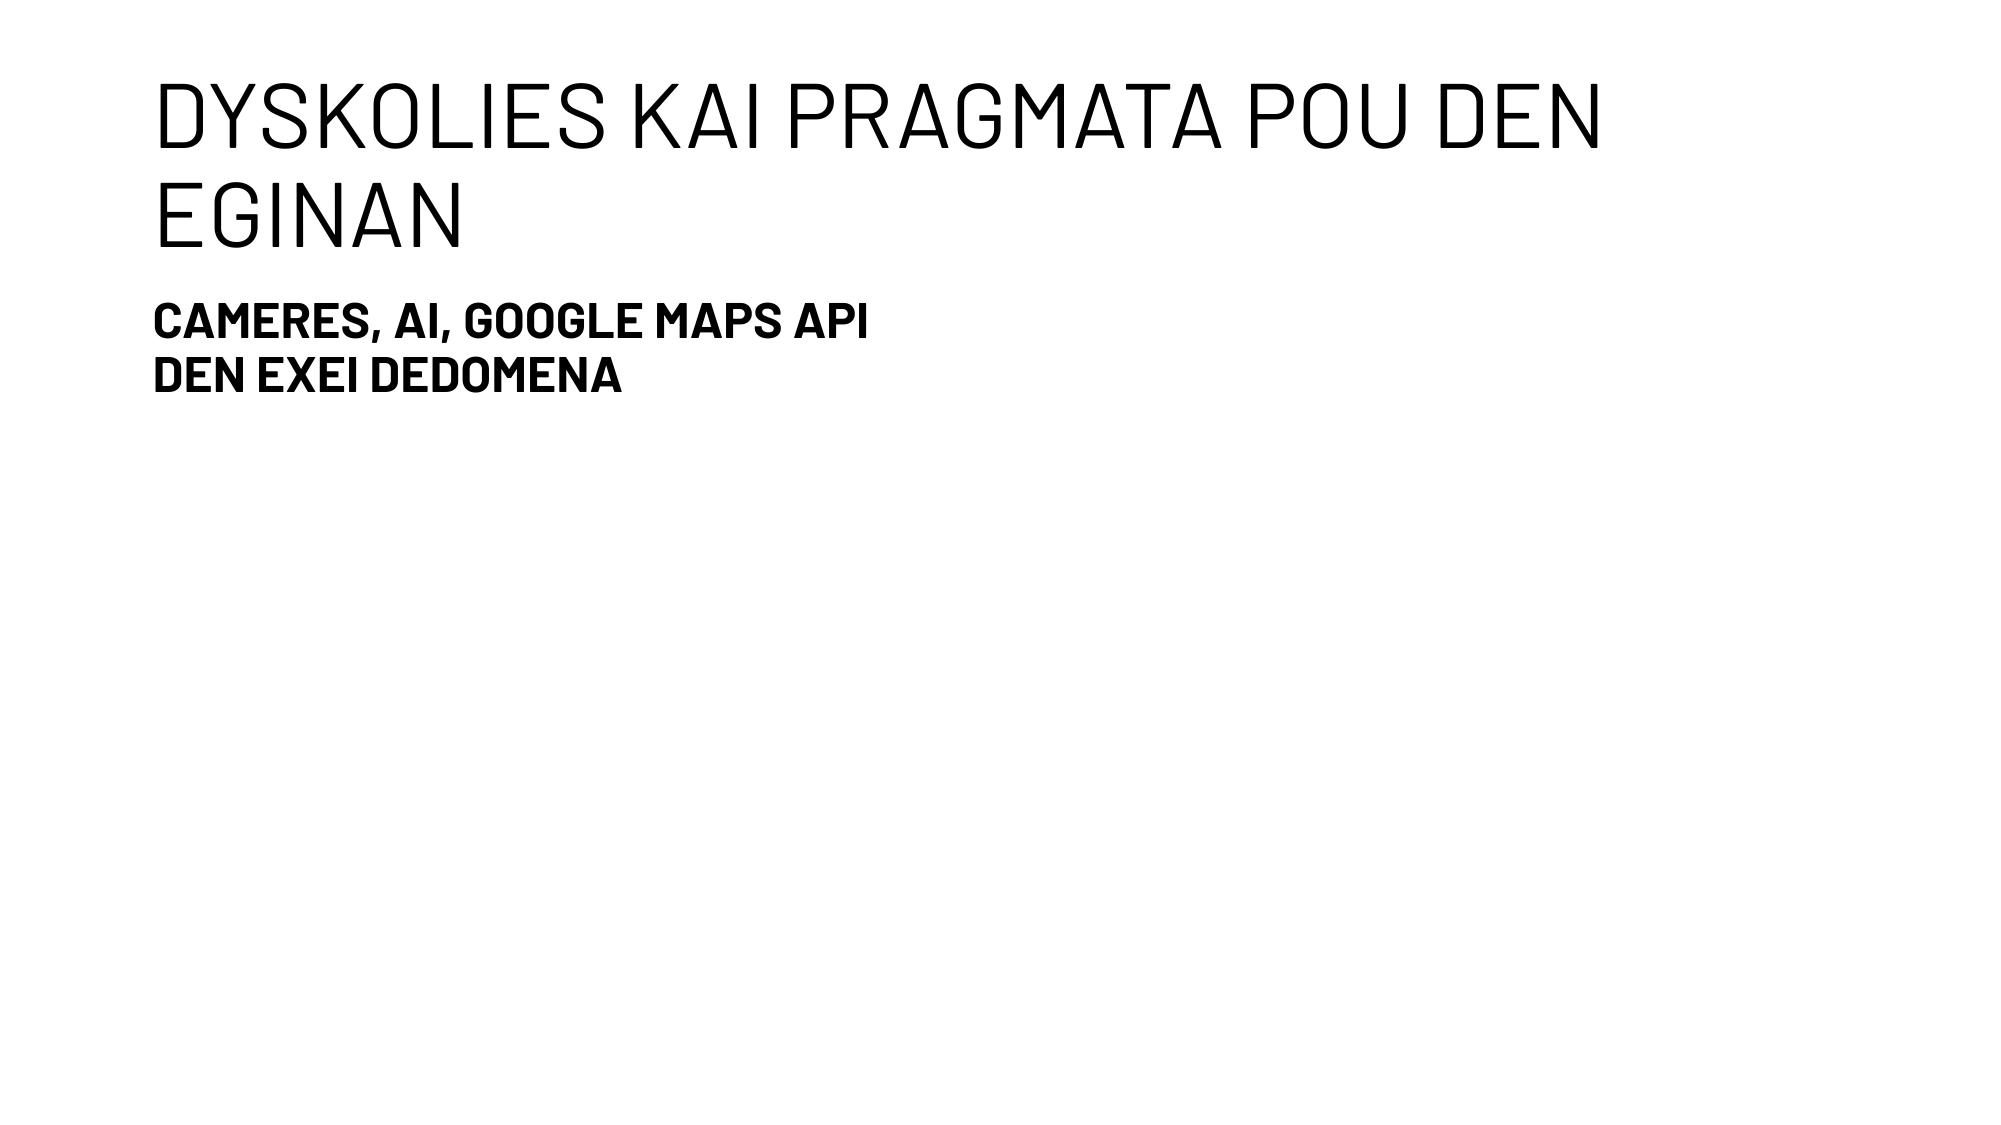

# DYSKOLIES KAI PRAGMATA POU DEN EGINAN
CAMERES, AI, GOOGLE MAPS API DEN EXEI DEDOMENA